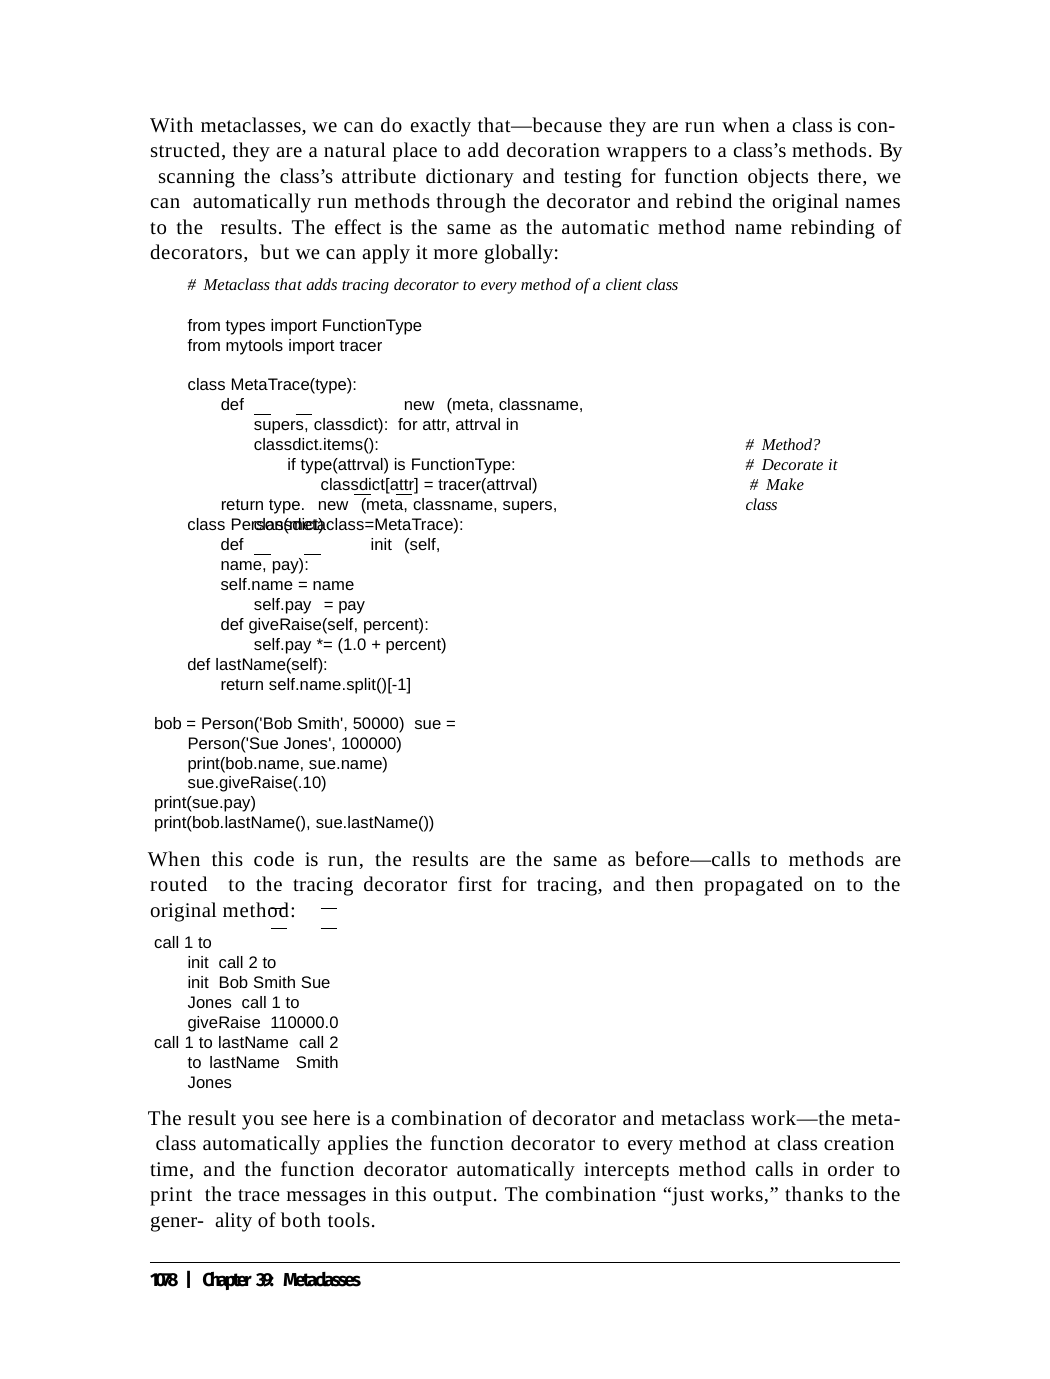

With metaclasses, we can do exactly that—because they are run when a class is con-  structed, they are a natural place to add decoration wrappers to a class’s methods. By  scanning the class’s attribute dictionary and testing for function objects there, we can  automatically run methods through the decorator and rebind the original names to the  results. The effect is the same as the automatic method name rebinding of decorators,  but we can apply it more globally:
# Metaclass that adds tracing decorator to every method of a client class

from types import FunctionType  from mytools import tracer
class MetaTrace(type):
def		new (meta, classname, supers, classdict):  for attr, attrval in classdict.items():
if type(attrval) is FunctionType:  classdict[attr] = tracer(attrval)
return type. new (meta, classname, supers, classdict)

# Method?
# Decorate it  # Make class

class Person(metaclass=MetaTrace):  def	init (self, name, pay):
self.name = name  self.pay = pay
def giveRaise(self, percent):  self.pay *= (1.0 + percent)
def lastName(self):
return self.name.split()[-1]

bob = Person('Bob Smith', 50000)  sue = Person('Sue Jones', 100000)  print(bob.name, sue.name)  sue.giveRaise(.10)
print(sue.pay)
print(bob.lastName(), sue.lastName())
When this code is run, the results are the same as before—calls to methods are routed  to the tracing decorator first for tracing, and then propagated on to the original method:
call 1 to	init  call 2 to	init  Bob Smith Sue Jones  call 1 to giveRaise  110000.0
call 1 to lastName  call 2 to lastName  Smith Jones
The result you see here is a combination of decorator and metaclass work—the meta-  class automatically applies the function decorator to every method at class creation  time, and the function decorator automatically intercepts method calls in order to print  the trace messages in this output. The combination “just works,” thanks to the gener-  ality of both tools.

1078  |  Chapter 39:  Metaclasses